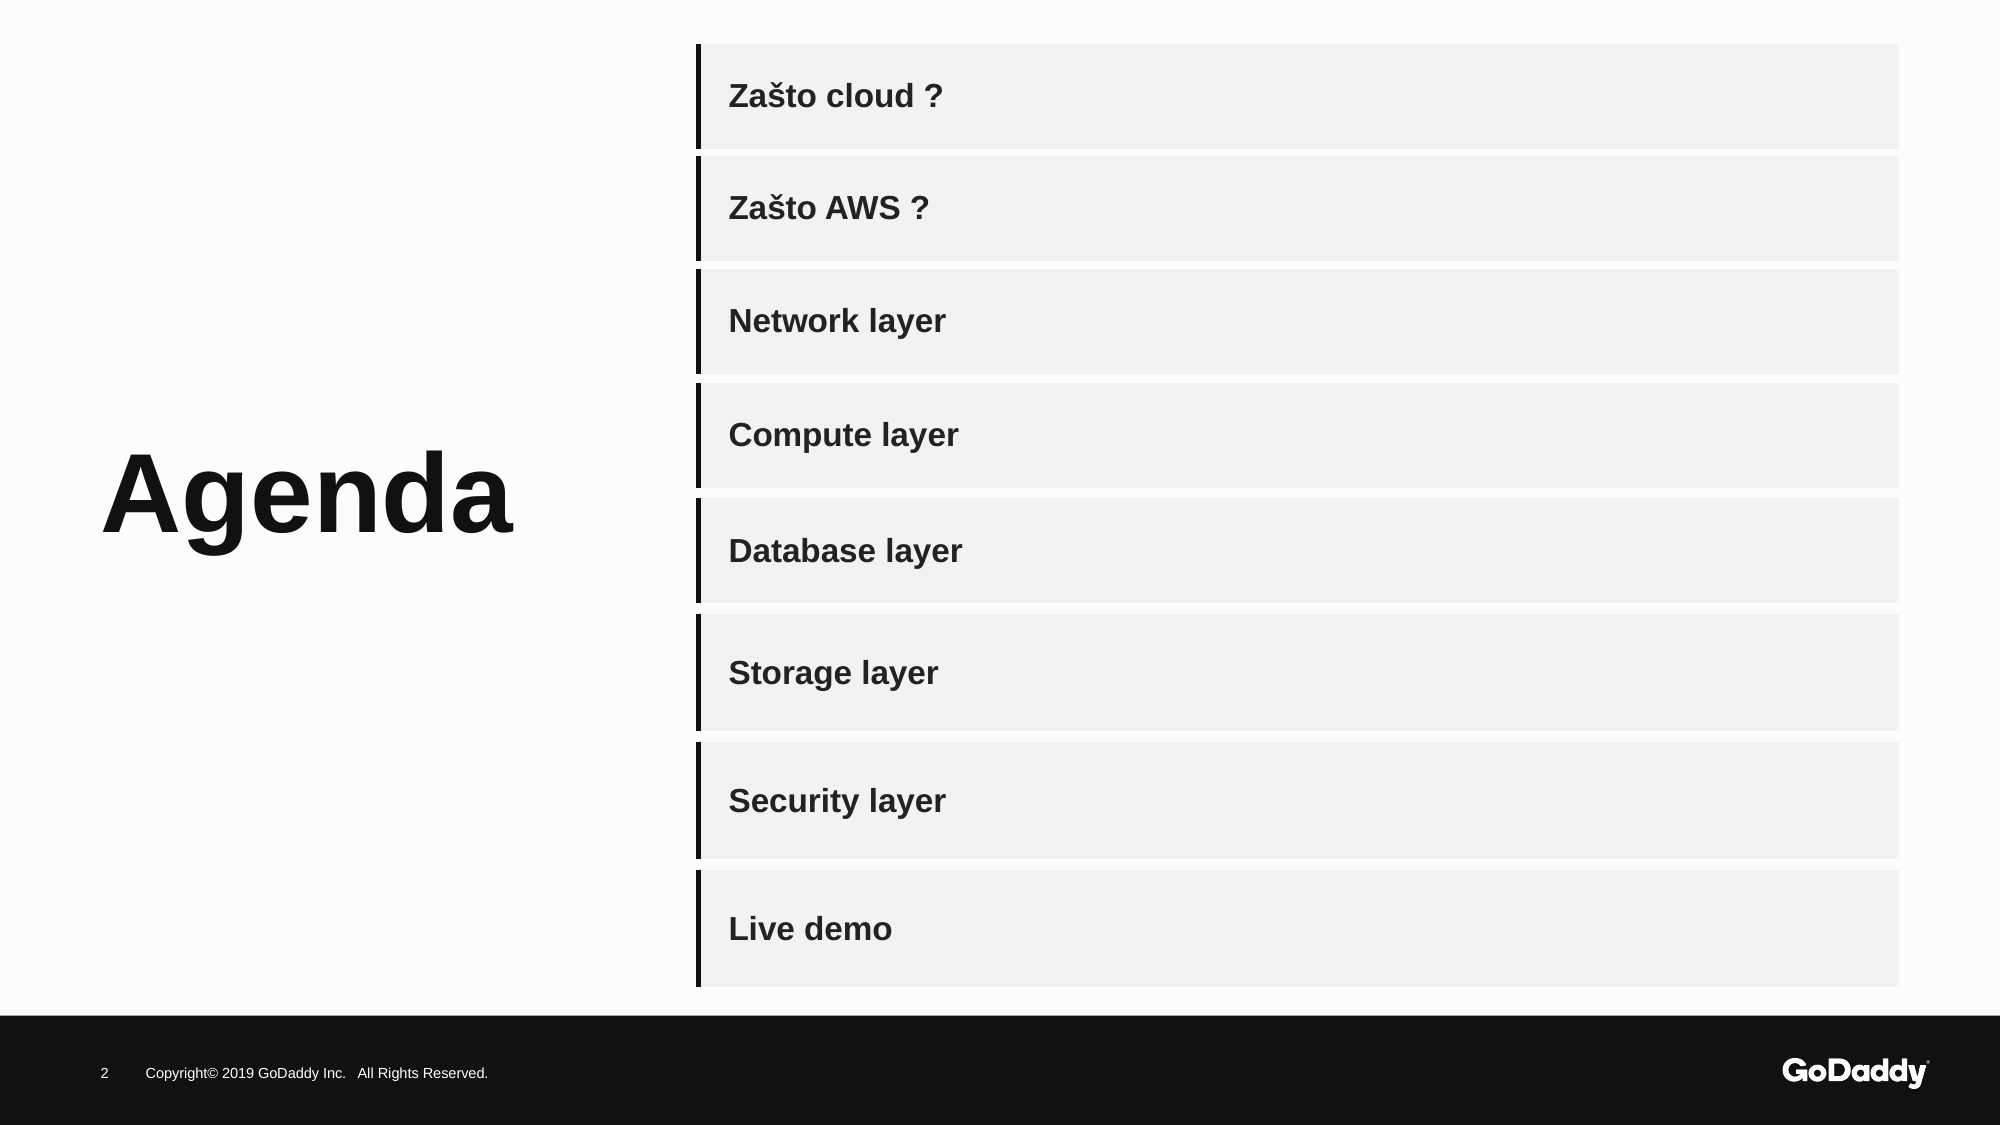

| Zašto cloud ? |
| --- |
| Zašto AWS ? |
| --- |
| Network layer |
| --- |
# Agenda
| Compute layer |
| --- |
| Database layer |
| --- |
| Storage layer |
| --- |
| Security layer |
| --- |
| Live demo |
| --- |
2
Copyright© 2019 GoDaddy Inc.   All Rights Reserved.